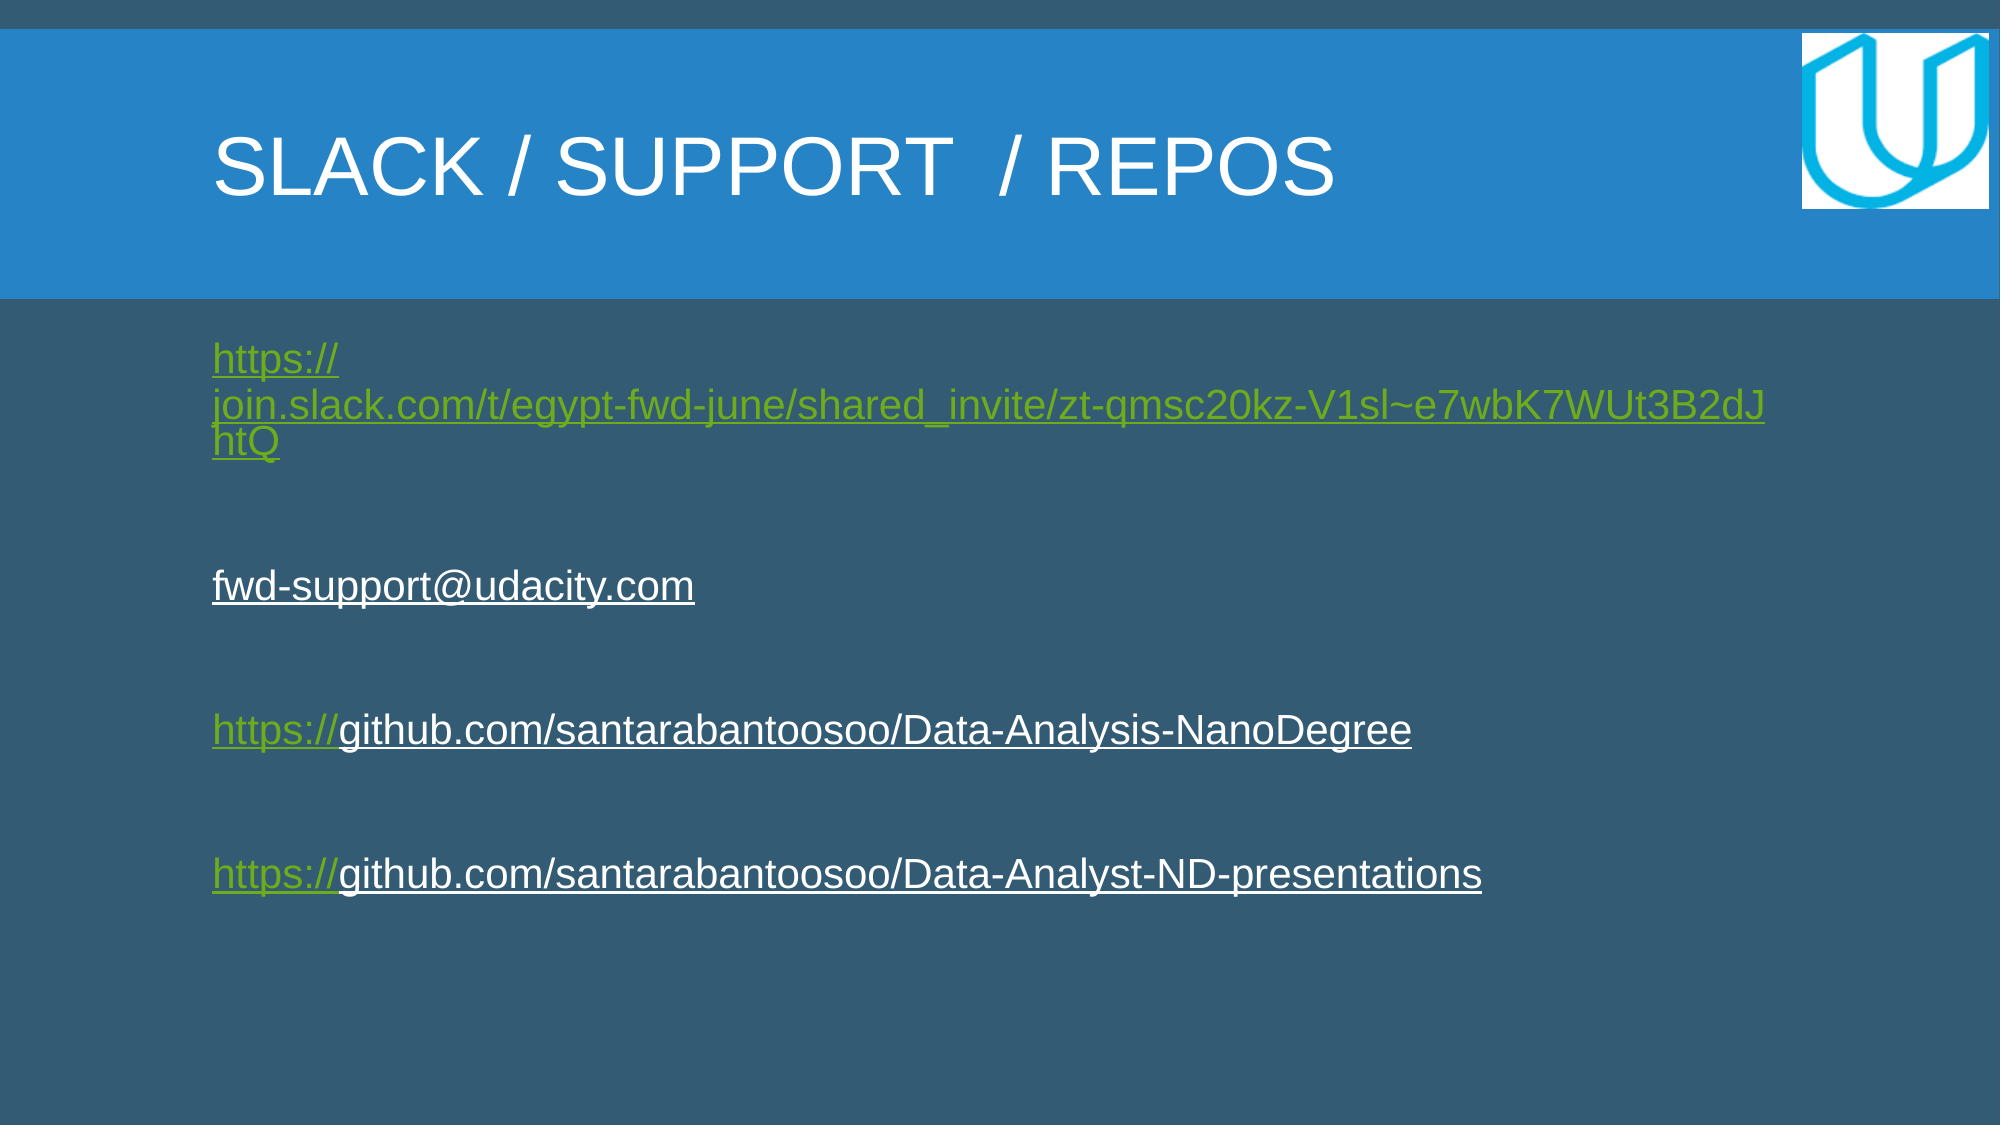

# Slack / SUPPORT  / REPOs
https://join.slack.com/t/egypt-fwd-june/shared_invite/zt-qmsc20kz-V1sl~e7wbK7WUt3B2dJhtQ

fwd-support@udacity.com

https://github.com/santarabantoosoo/Data-Analysis-NanoDegree

https://github.com/santarabantoosoo/Data-Analyst-ND-presentations